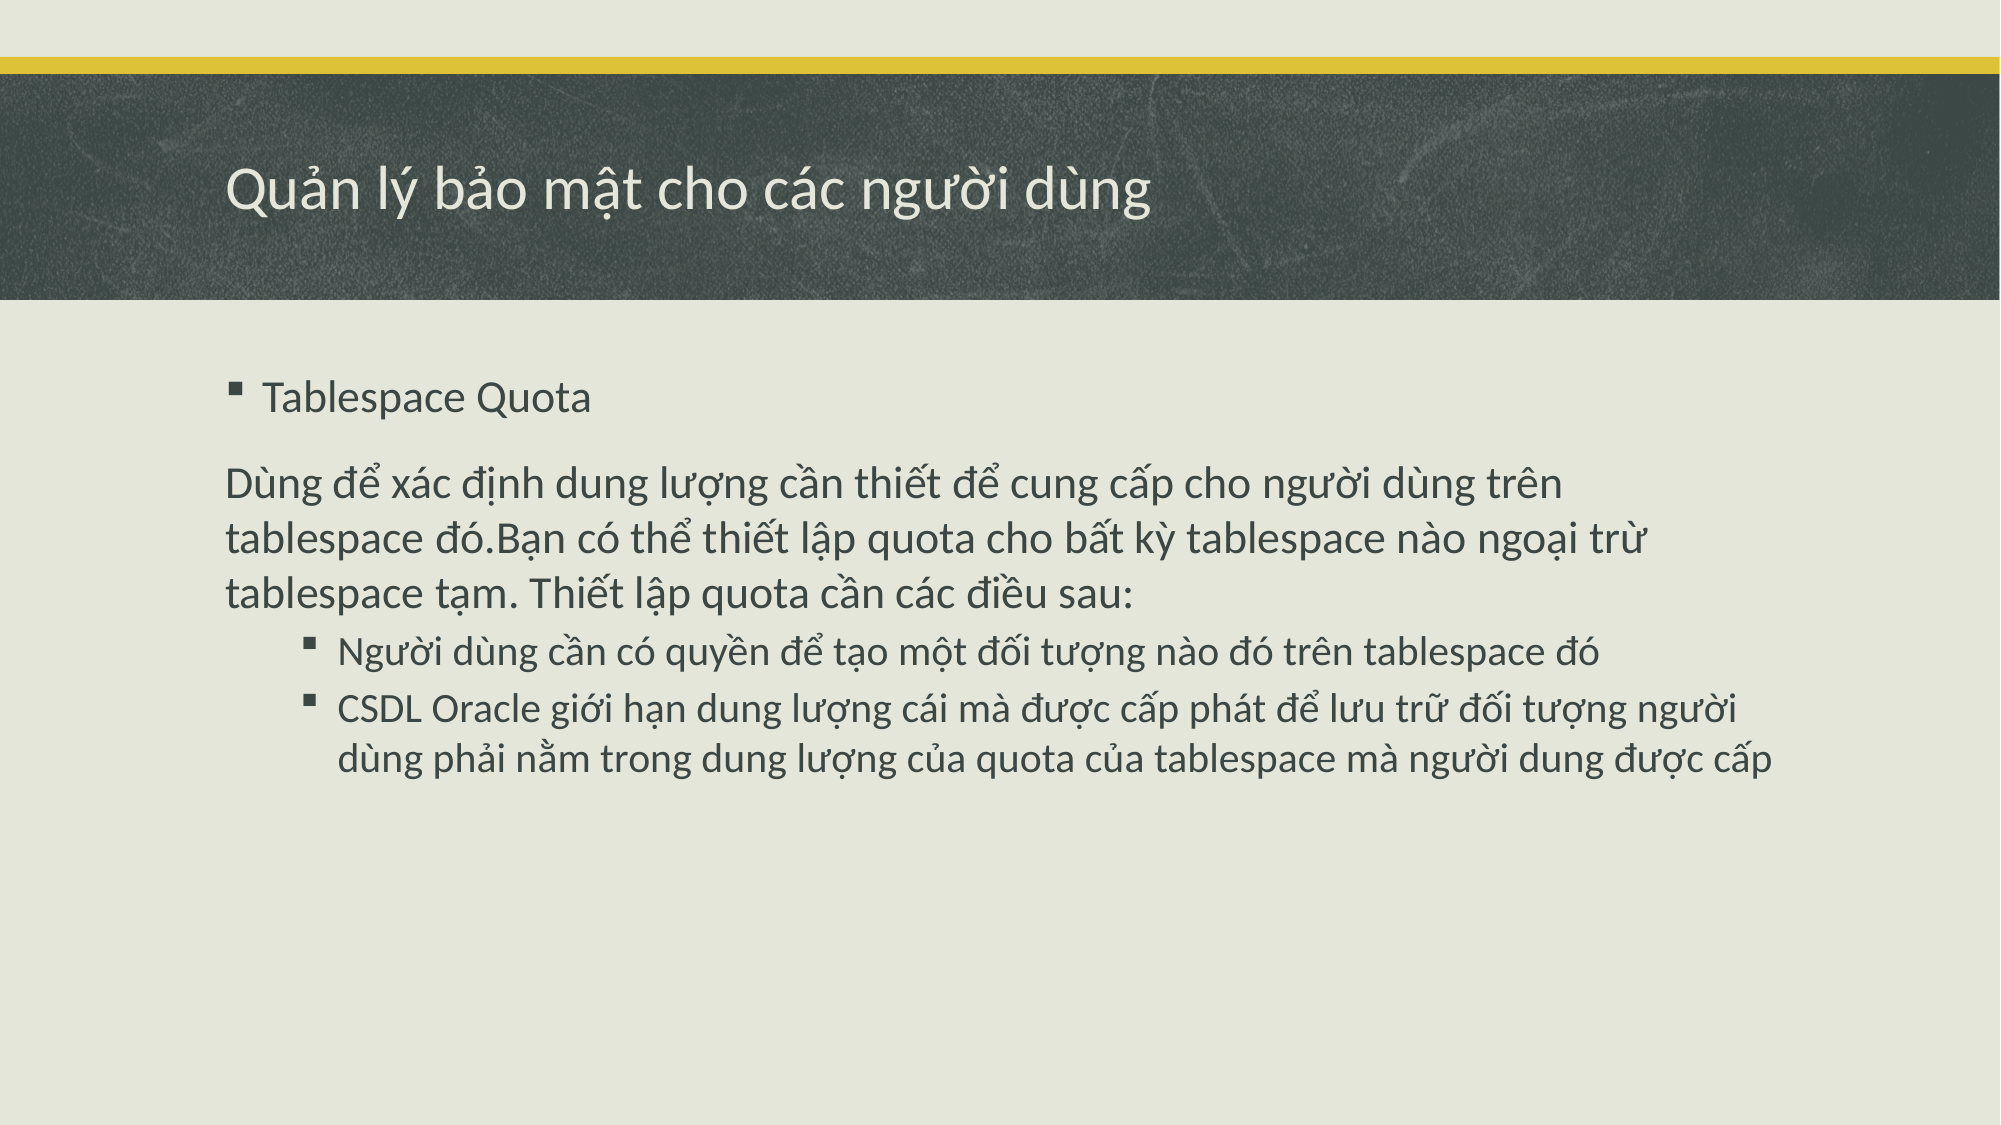

# Quản lý bảo mật cho các người dùng
Tablespace Quota
Dùng để xác định dung lượng cần thiết để cung cấp cho người dùng trên tablespace đó.Bạn có thể thiết lập quota cho bất kỳ tablespace nào ngoại trừ tablespace tạm. Thiết lập quota cần các điều sau:
Người dùng cần có quyền để tạo một đối tượng nào đó trên tablespace đó
CSDL Oracle giới hạn dung lượng cái mà được cấp phát để lưu trữ đối tượng người dùng phải nằm trong dung lượng của quota của tablespace mà người dung được cấp